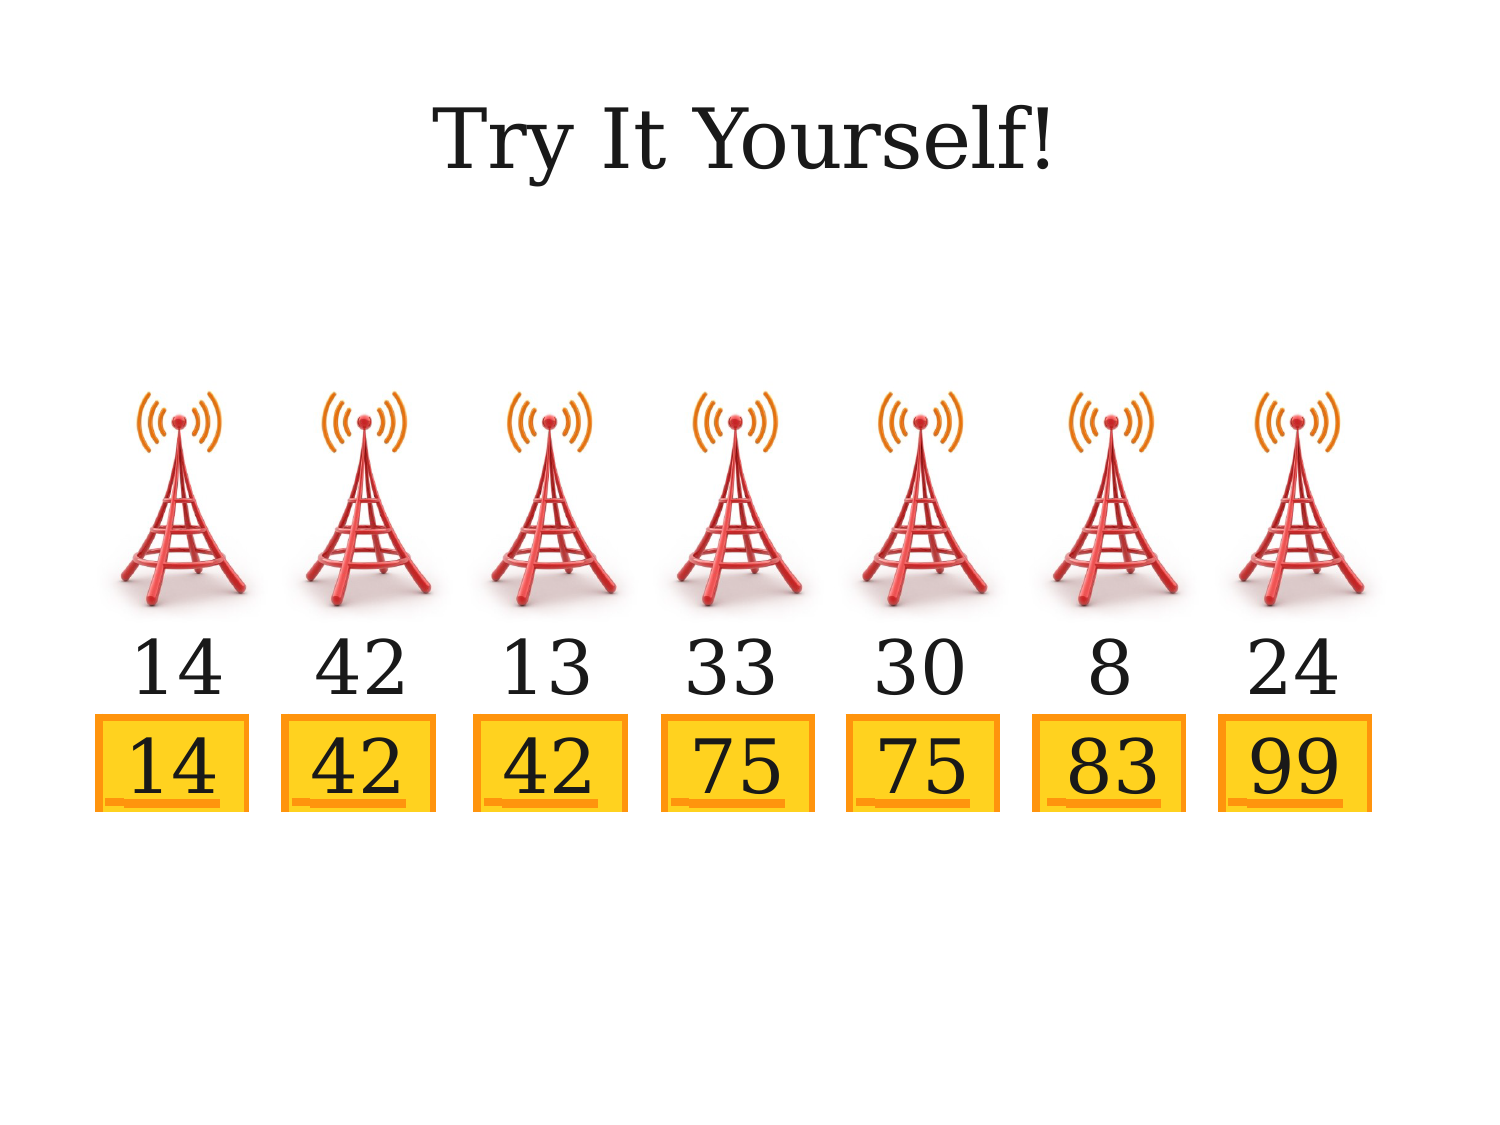

# Try It Yourself!

| 14 |  | 42 |  | 13 |  | 33 |  | 30 |  | 8 |  | 24 |
| --- | --- | --- | --- | --- | --- | --- | --- | --- | --- | --- | --- | --- |
| 14 |  | 42 |  | 42 |  | 75 |  | 75 |  | 83 |  | 99 |